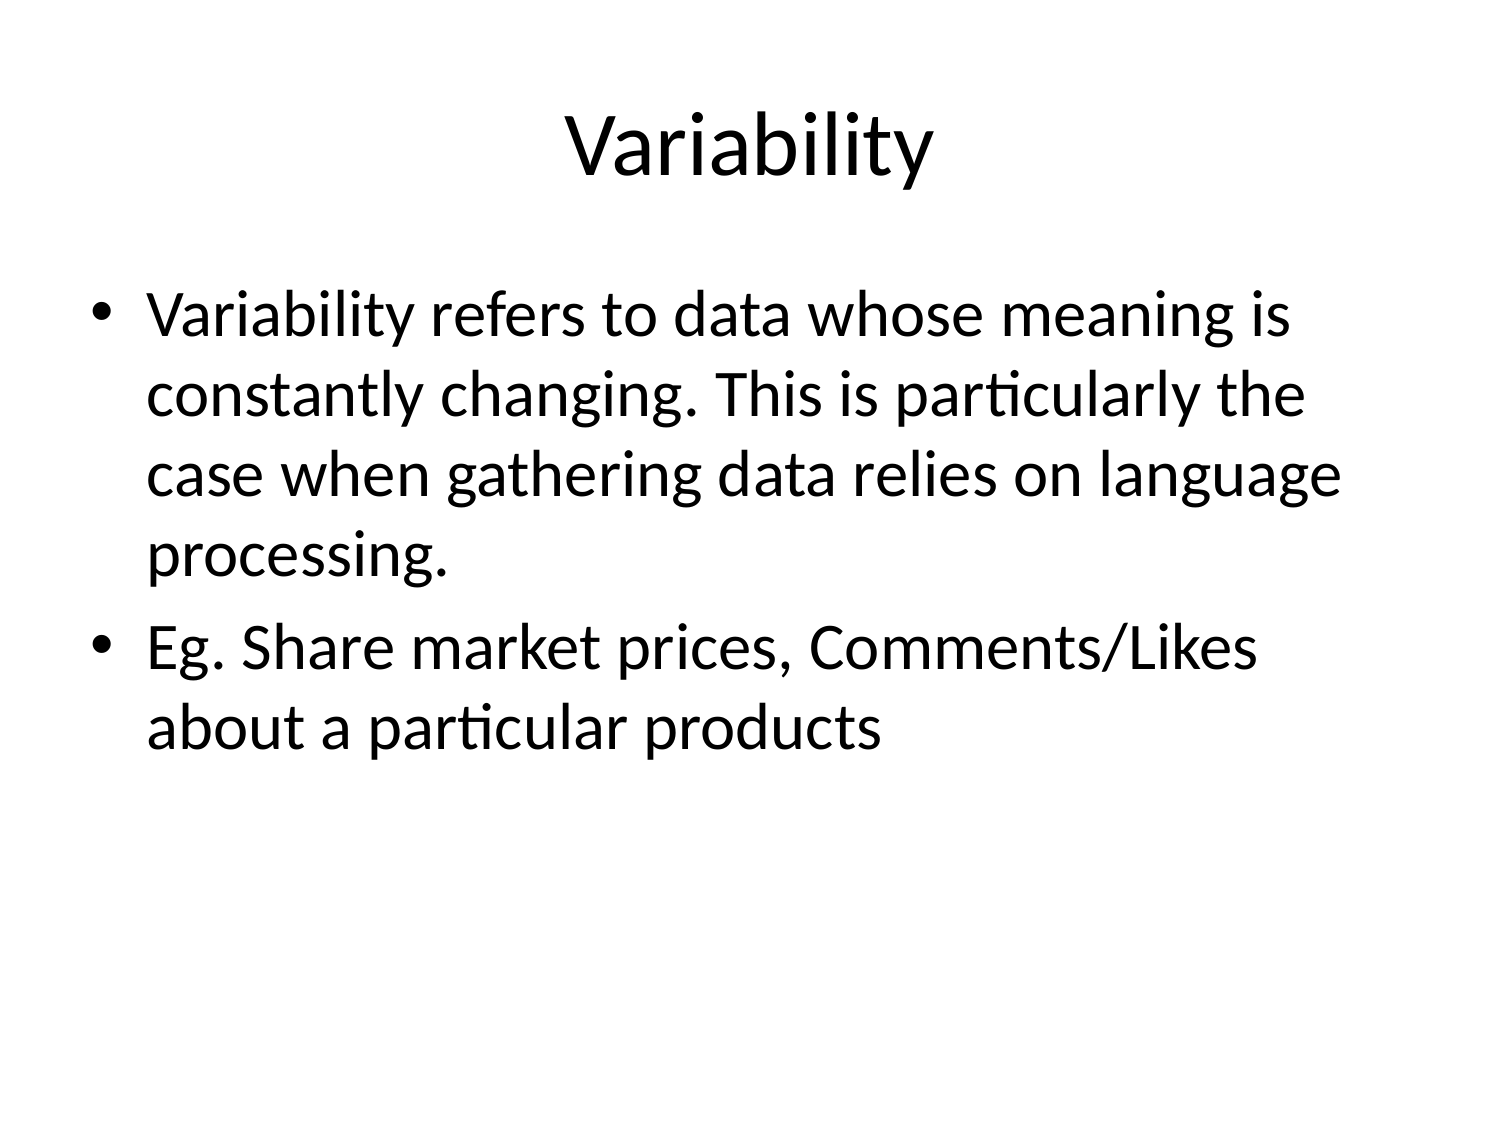

# Variability
Variability refers to data whose meaning is constantly changing. This is particularly the case when gathering data relies on language processing.
Eg. Share market prices, Comments/Likes about a particular products